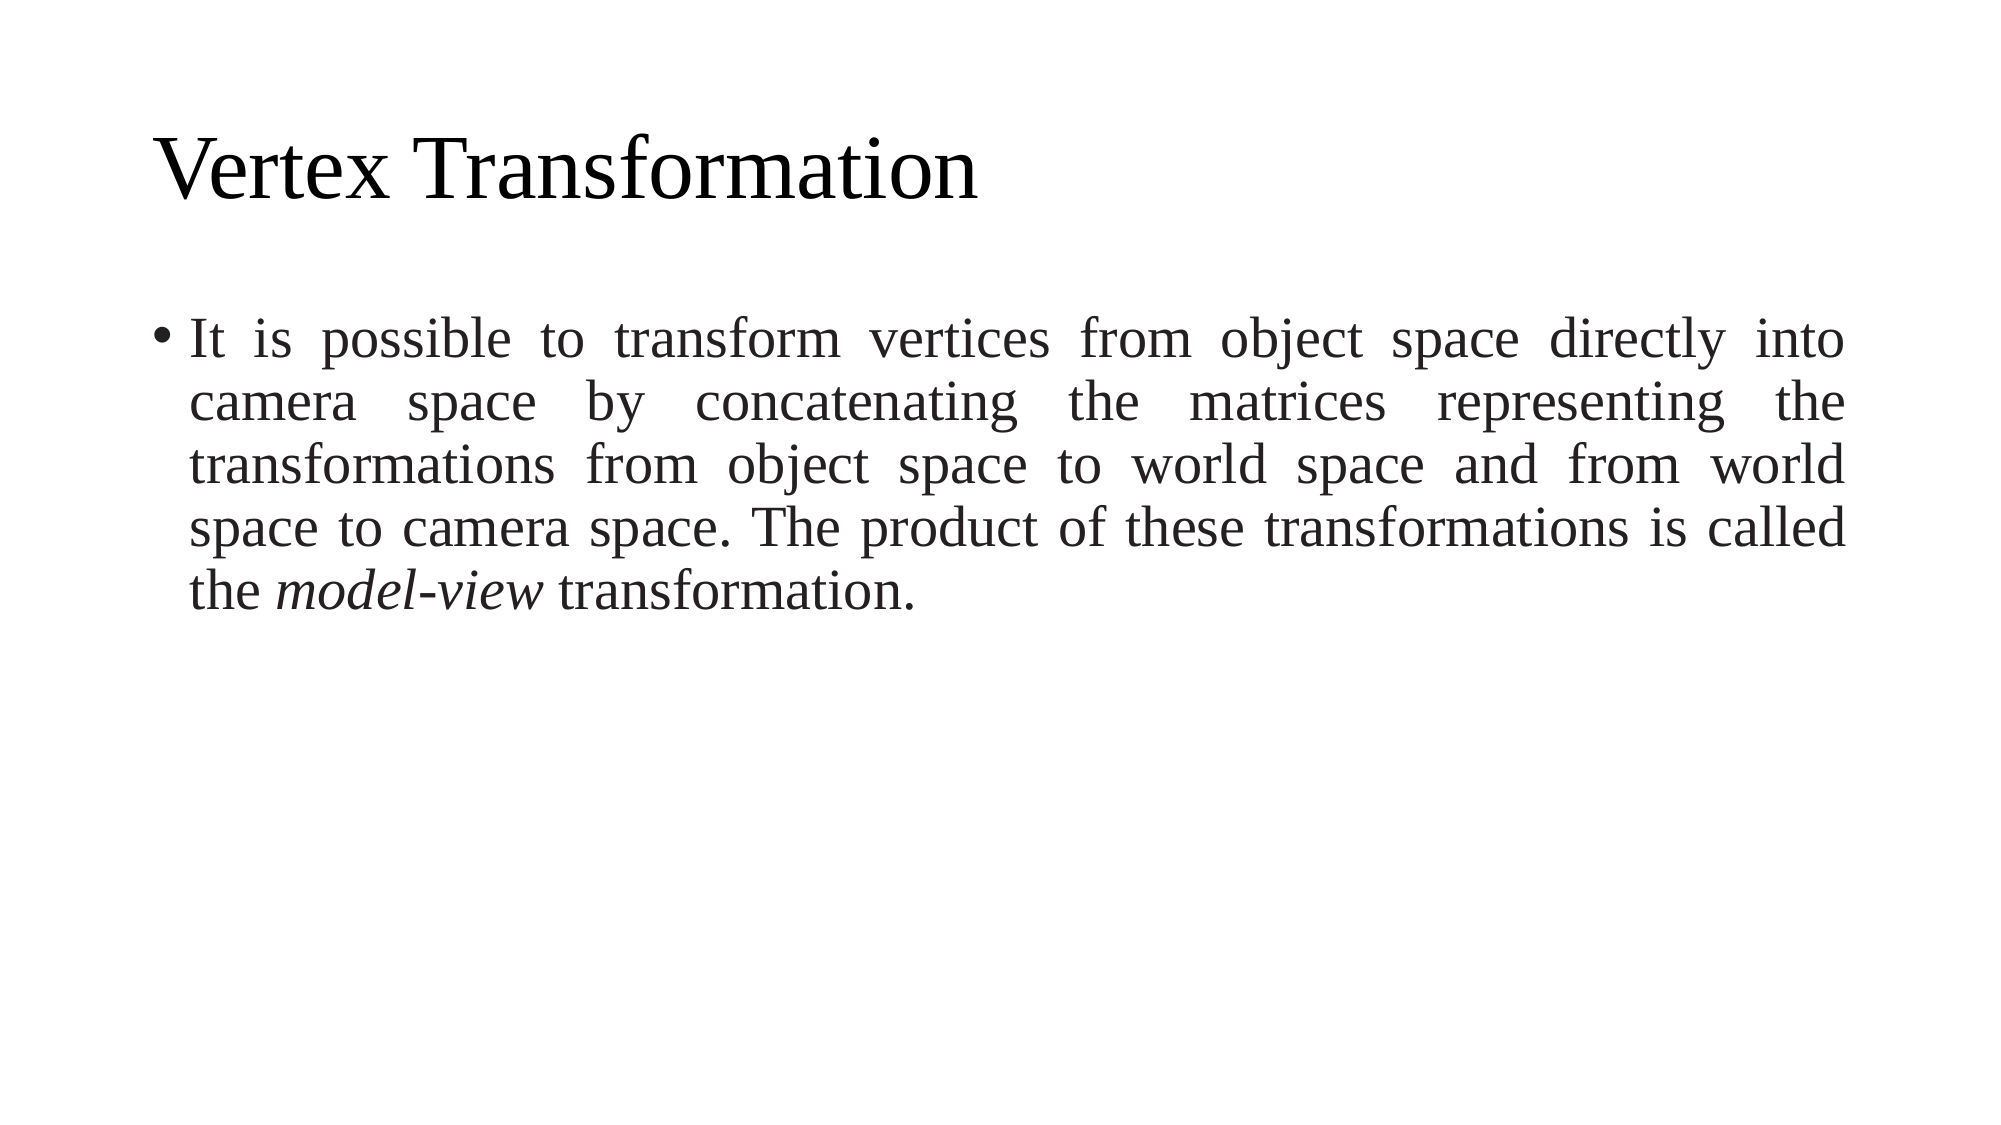

# Vertex Transformation
It is possible to transform vertices from object space directly into camera space by concatenating the matrices representing the transformations from object space to world space and from world space to camera space. The product of these transformations is called the model-view transformation.